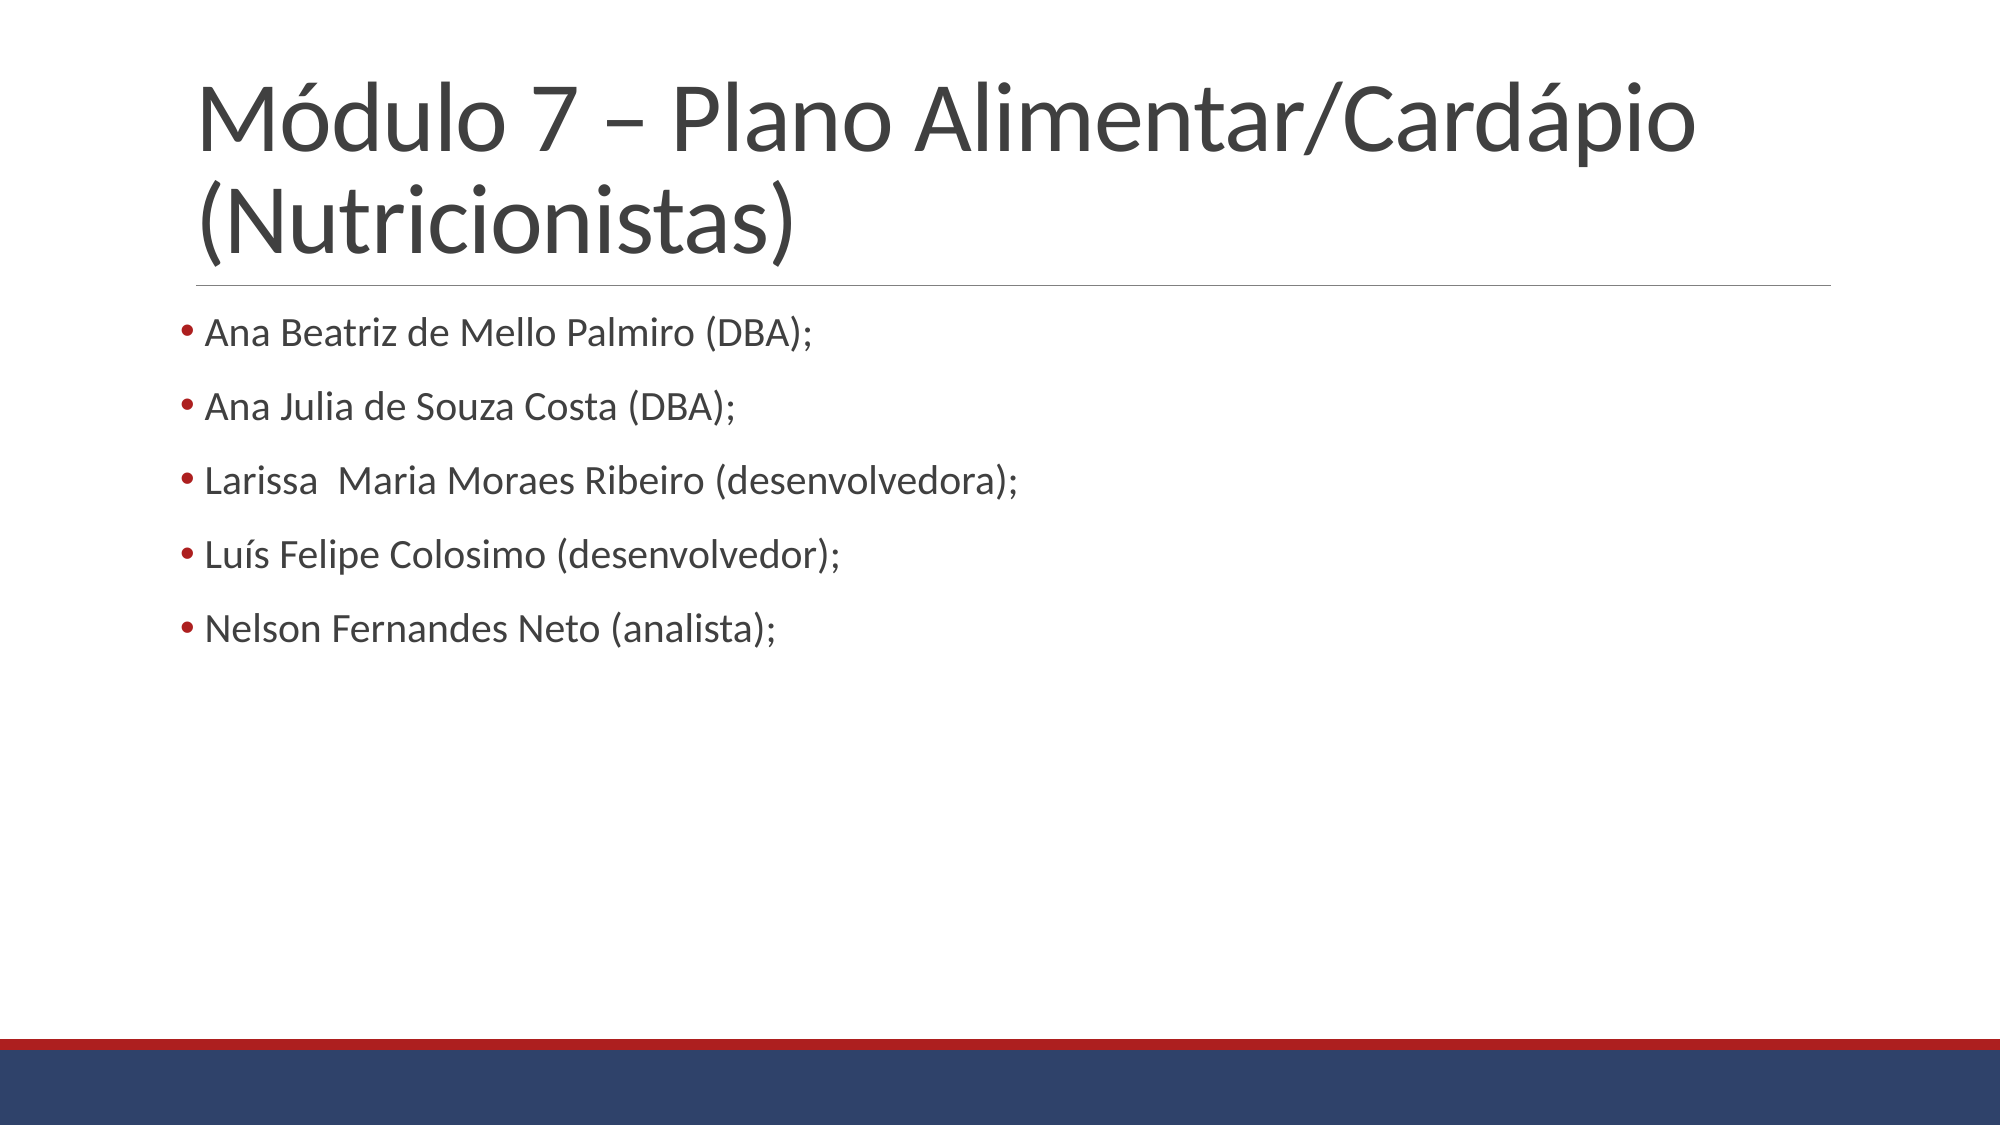

# Módulo 7 – Plano Alimentar/Cardápio (Nutricionistas)
 Ana Beatriz de Mello Palmiro (DBA);
 Ana Julia de Souza Costa (DBA);
 Larissa  Maria Moraes Ribeiro (desenvolvedora);
 Luís Felipe Colosimo (desenvolvedor);
 Nelson Fernandes Neto (analista);